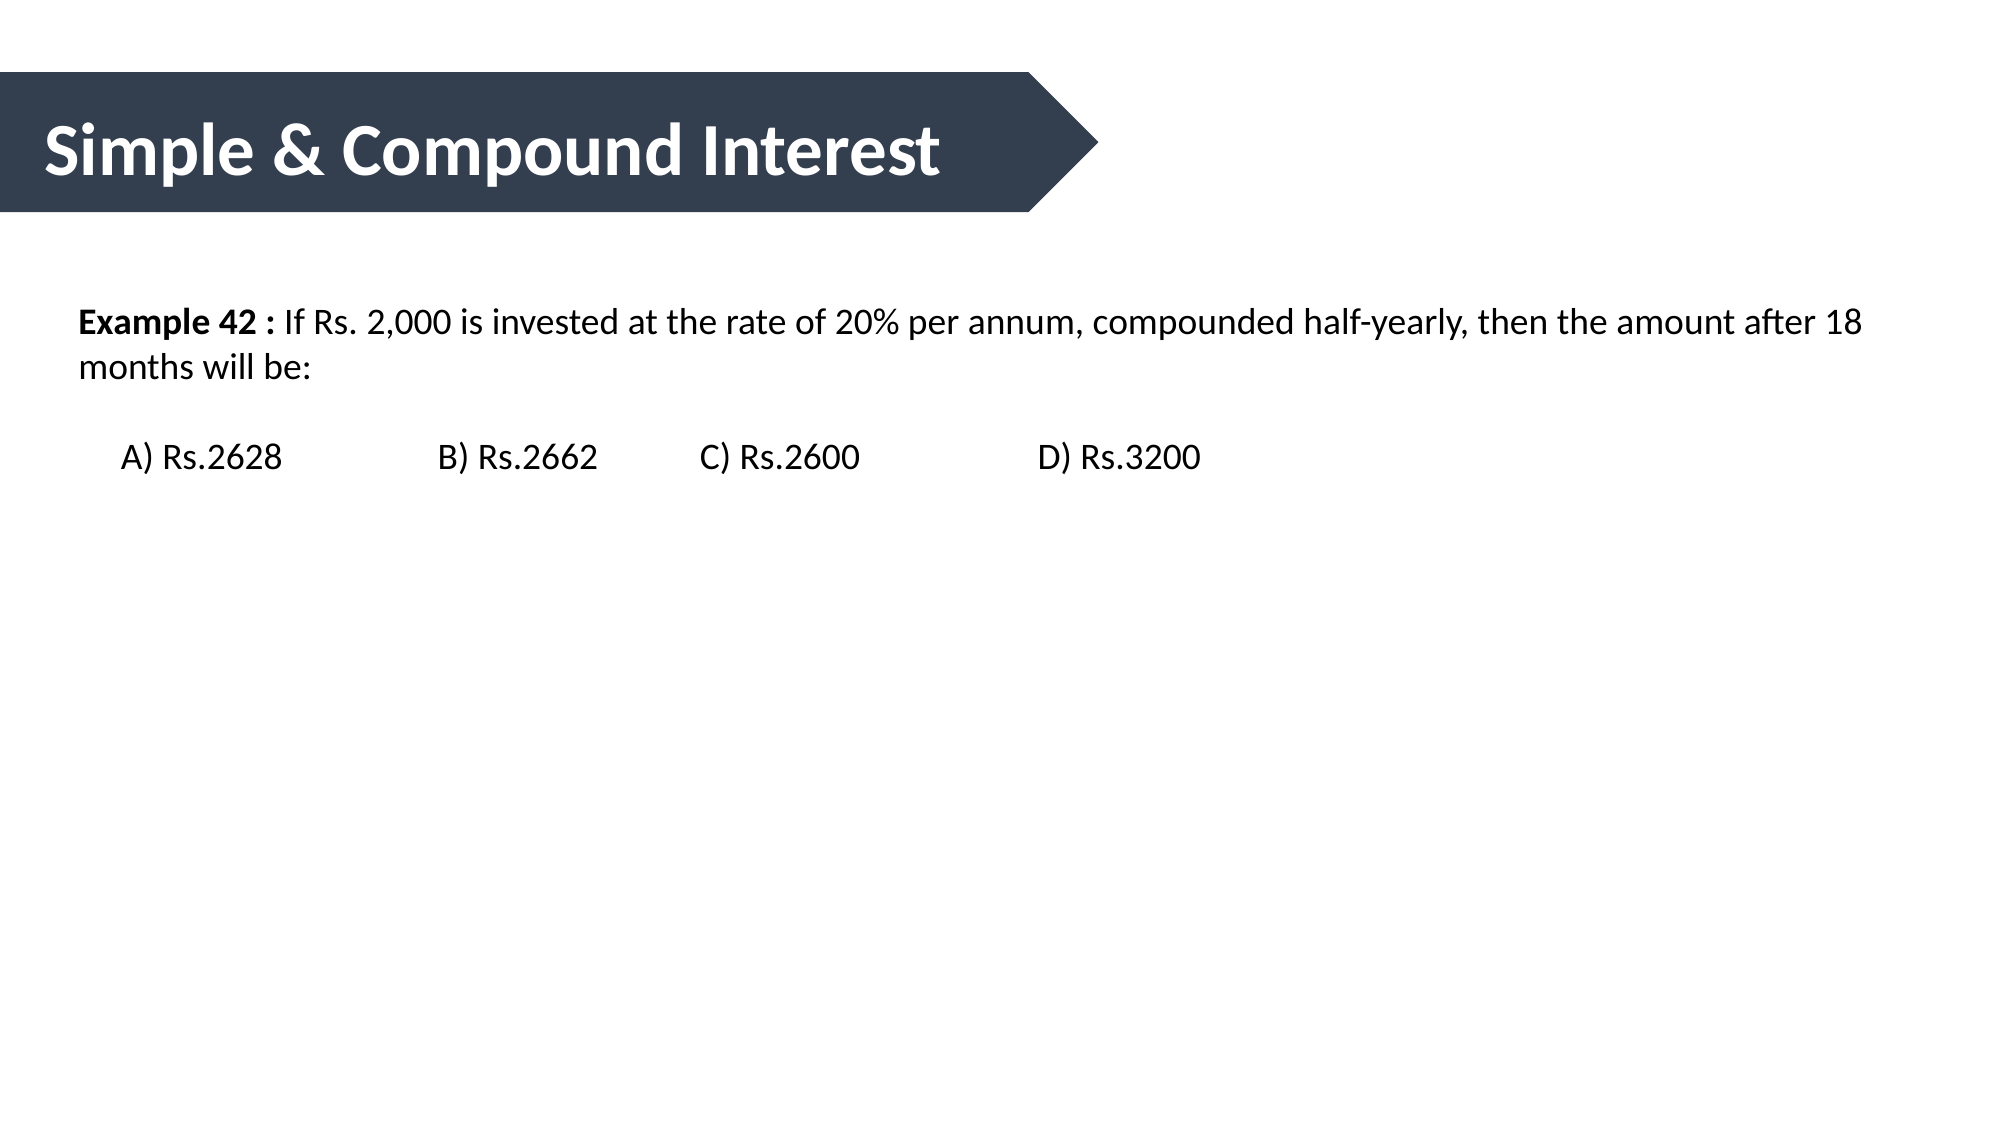

Simple & Compound Interest
Example 42 : If Rs. 2,000 is invested at the rate of 20% per annum, compounded half-yearly, then the amount after 18 months will be:

     A) Rs.2628	       B) Rs.2662            C) Rs.2600	       D) Rs.3200